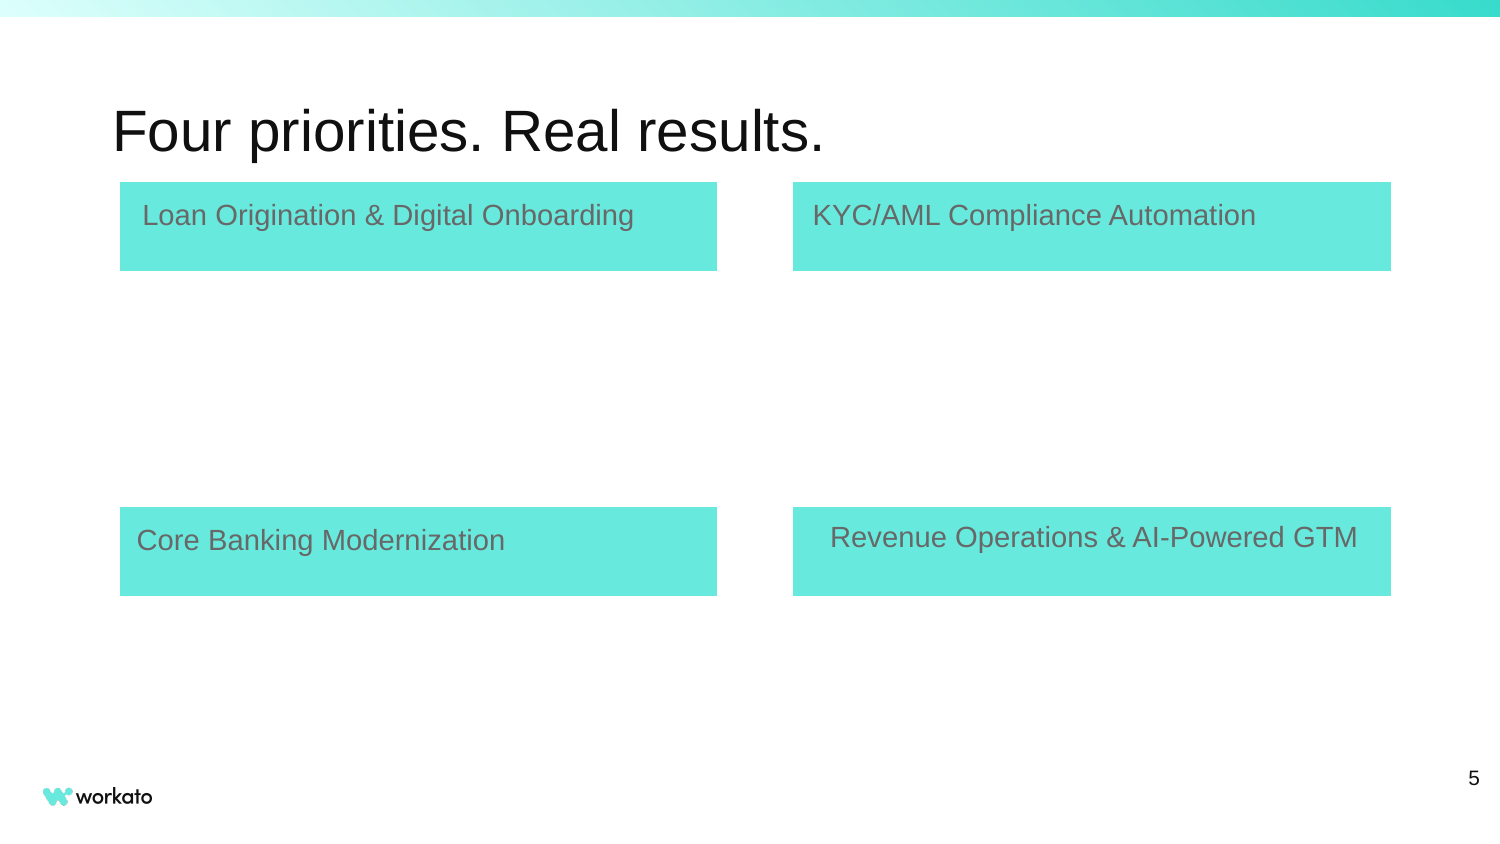

# Four priorities. Real results.

Loan Origination & Digital Onboarding
KYC/AML Compliance Automation

Revenue Operations & AI-Powered GTM
Core Banking Modernization
5